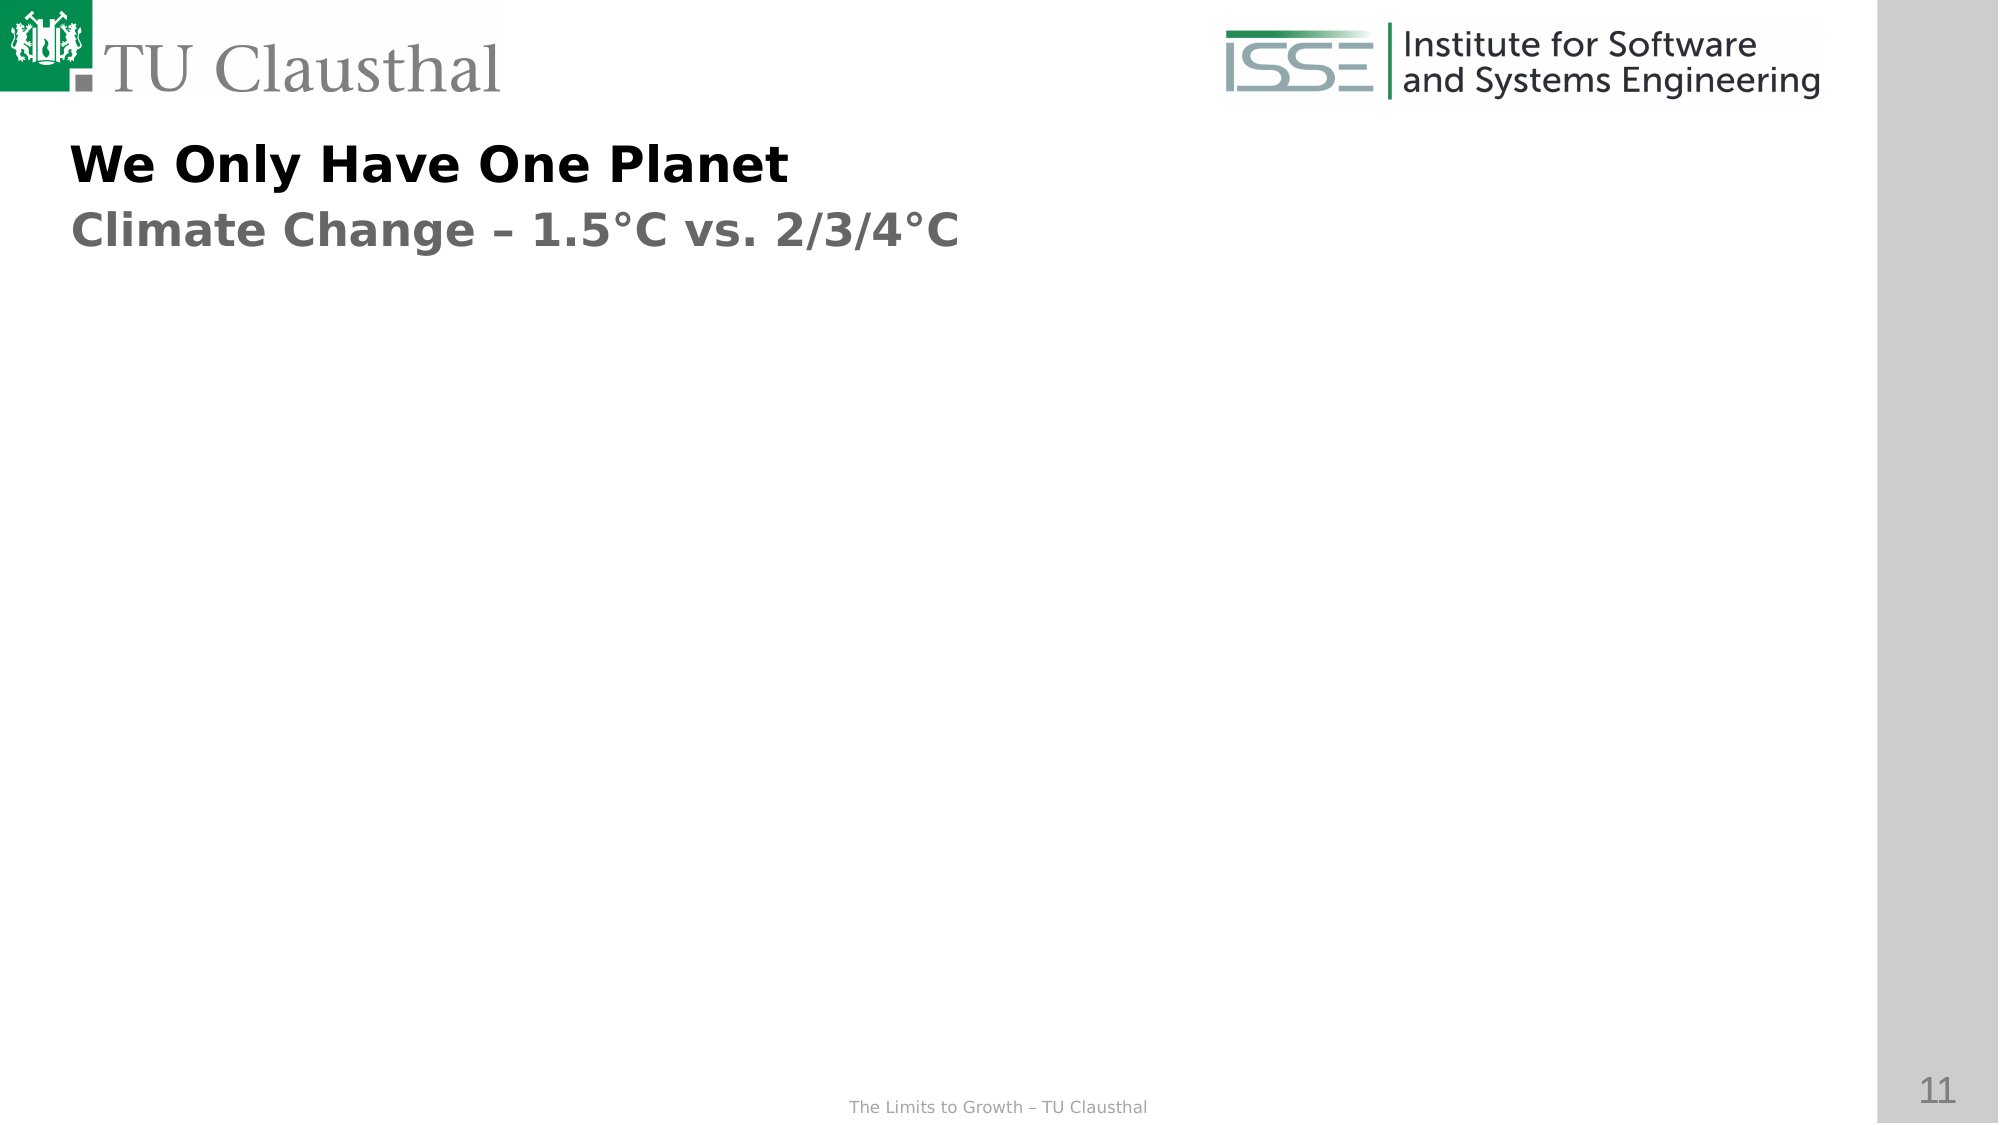

We Only Have One Planet
Climate Change – 1.5°C vs. 2/3/4°C